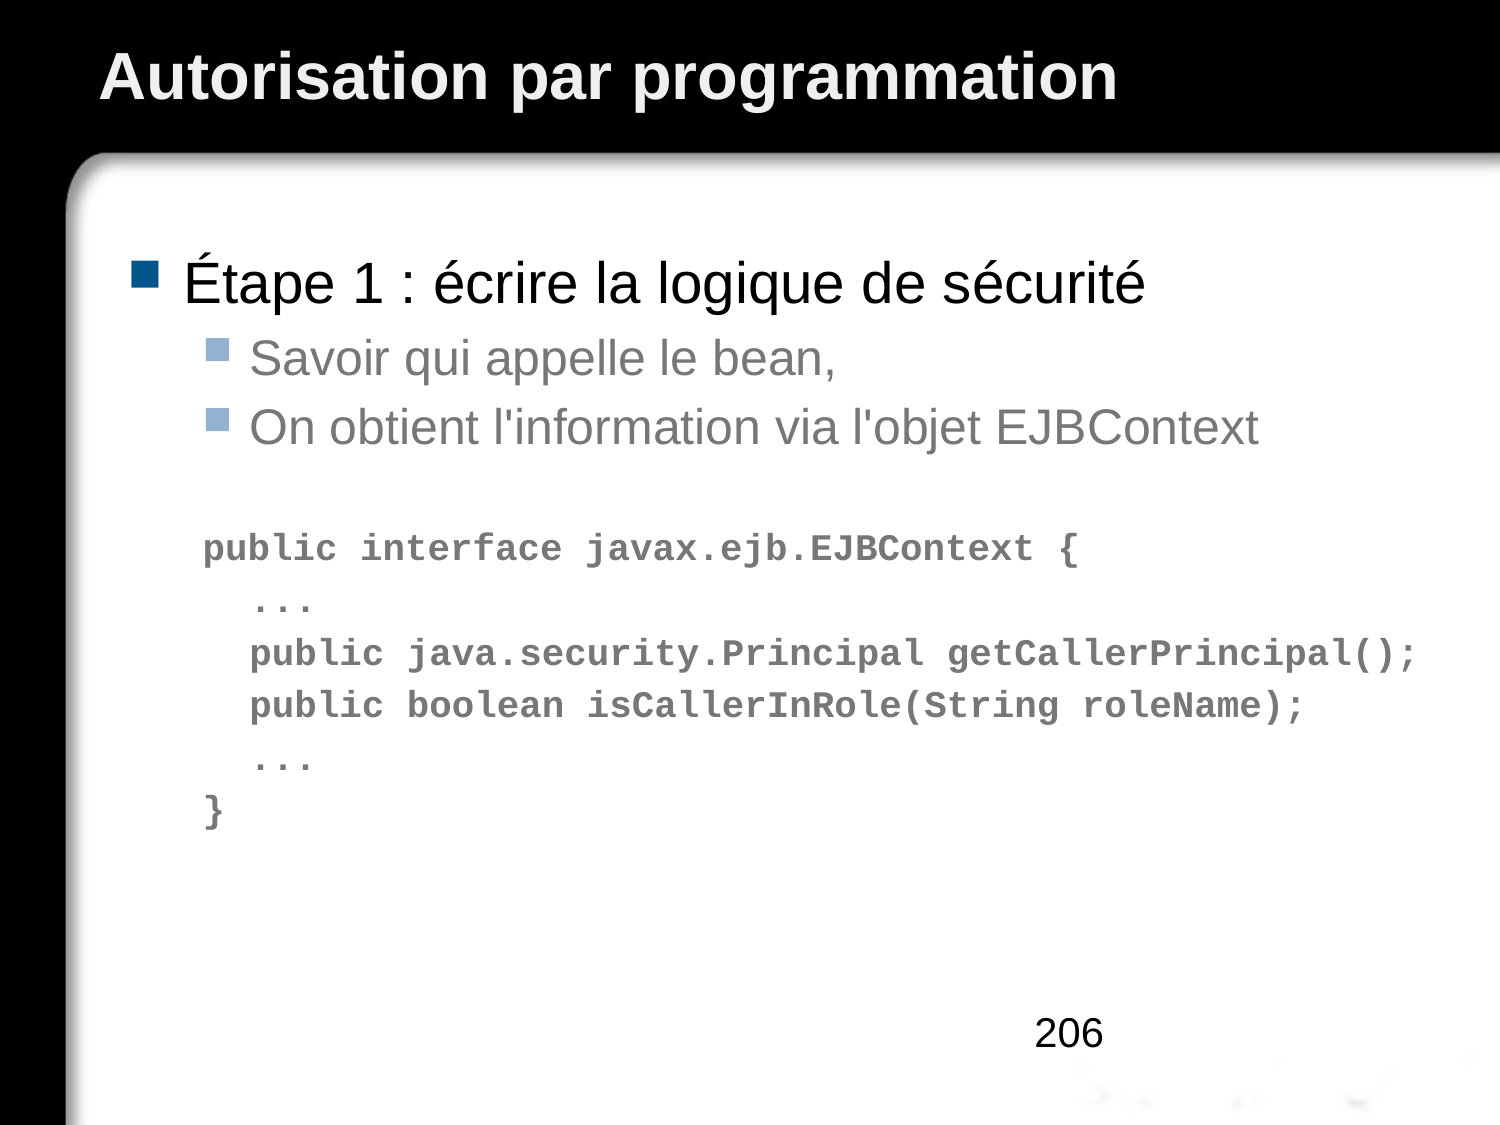

# Autorisation par programmation
Étape 1 : écrire la logique de sécurité
Savoir qui appelle le bean,
On obtient l'information via l'objet EJBContext
public interface javax.ejb.EJBContext {
	...
	public java.security.Principal getCallerPrincipal();
	public boolean isCallerInRole(String roleName);
	...
}